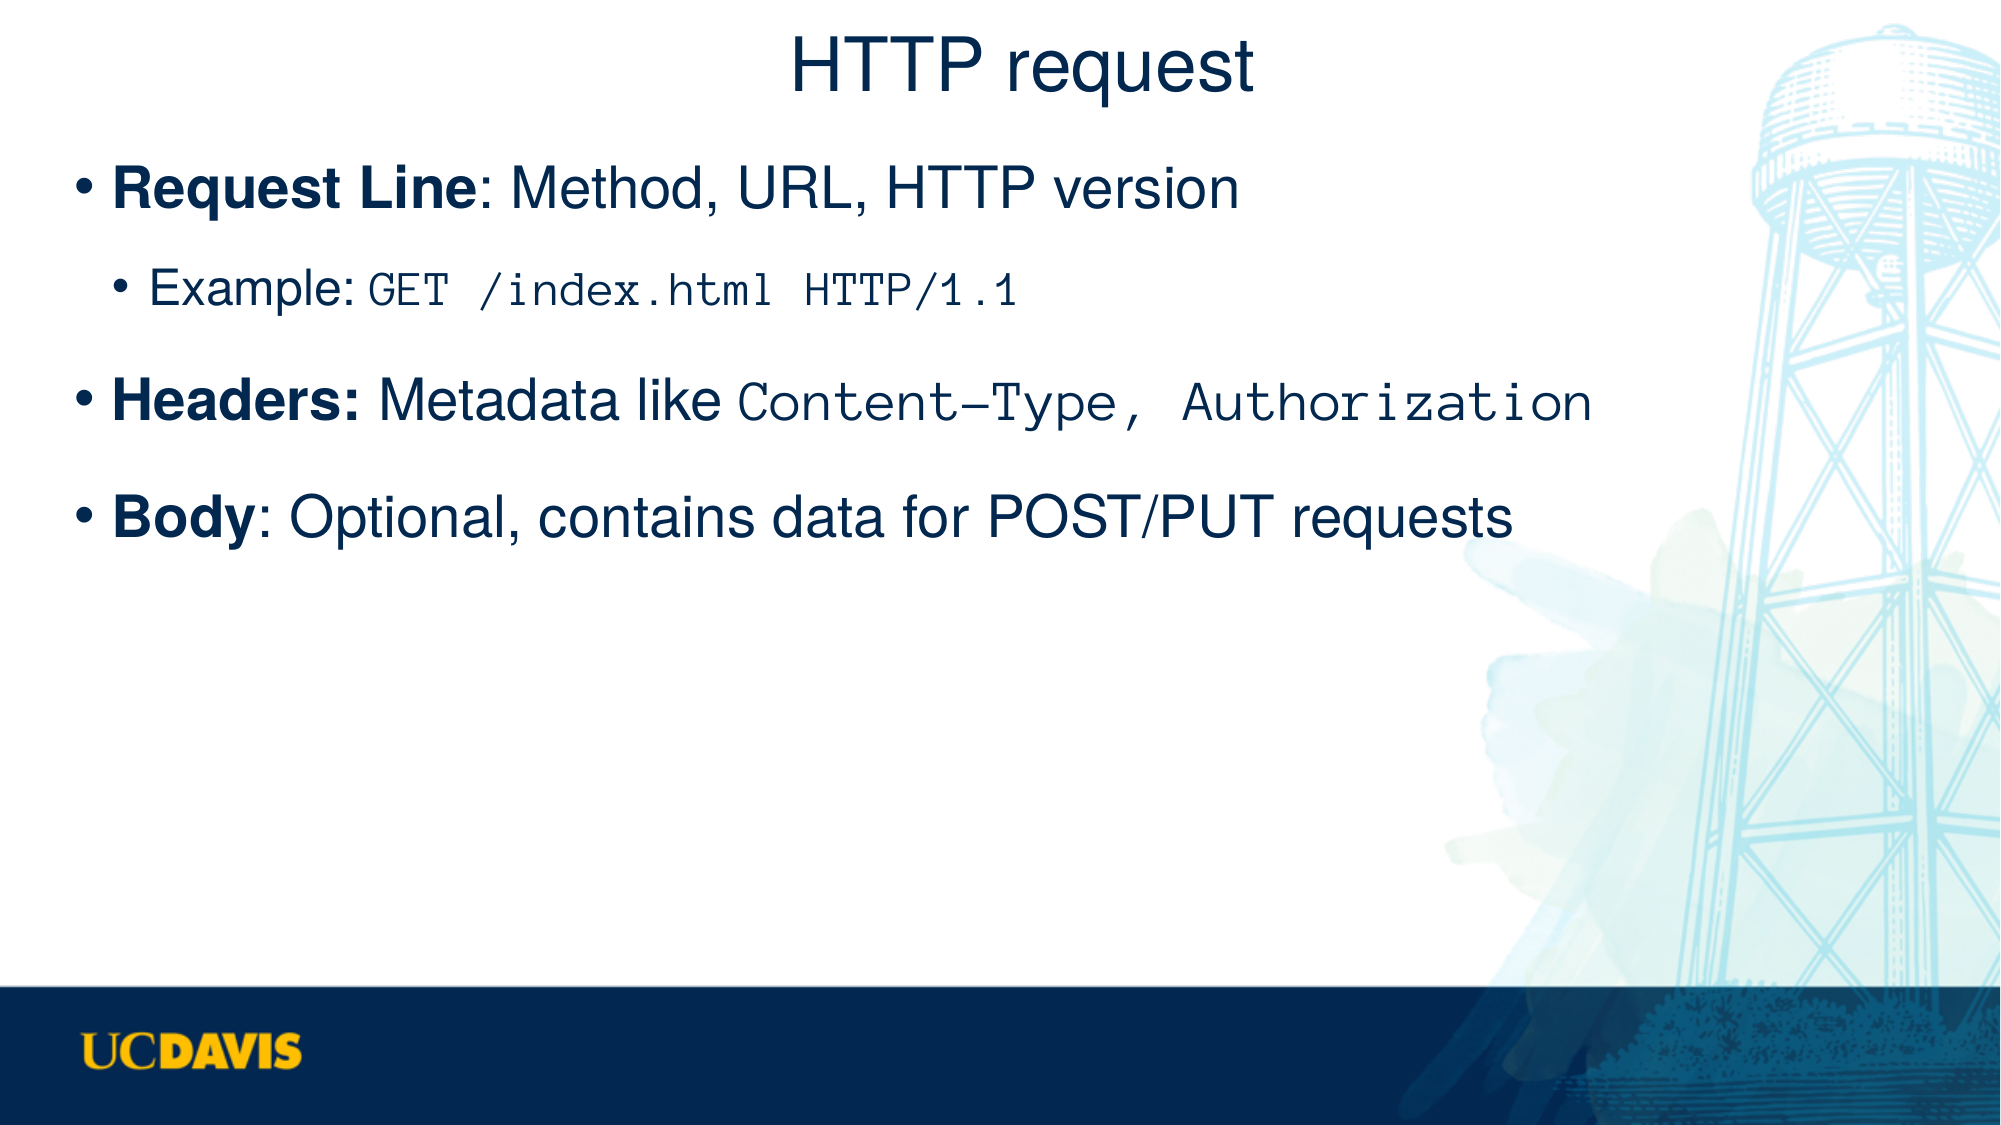

# HTTP request
Request Line: Method, URL, HTTP version
Example: GET /index.html HTTP/1.1
Headers: Metadata like Content-Type, Authorization
Body: Optional, contains data for POST/PUT requests